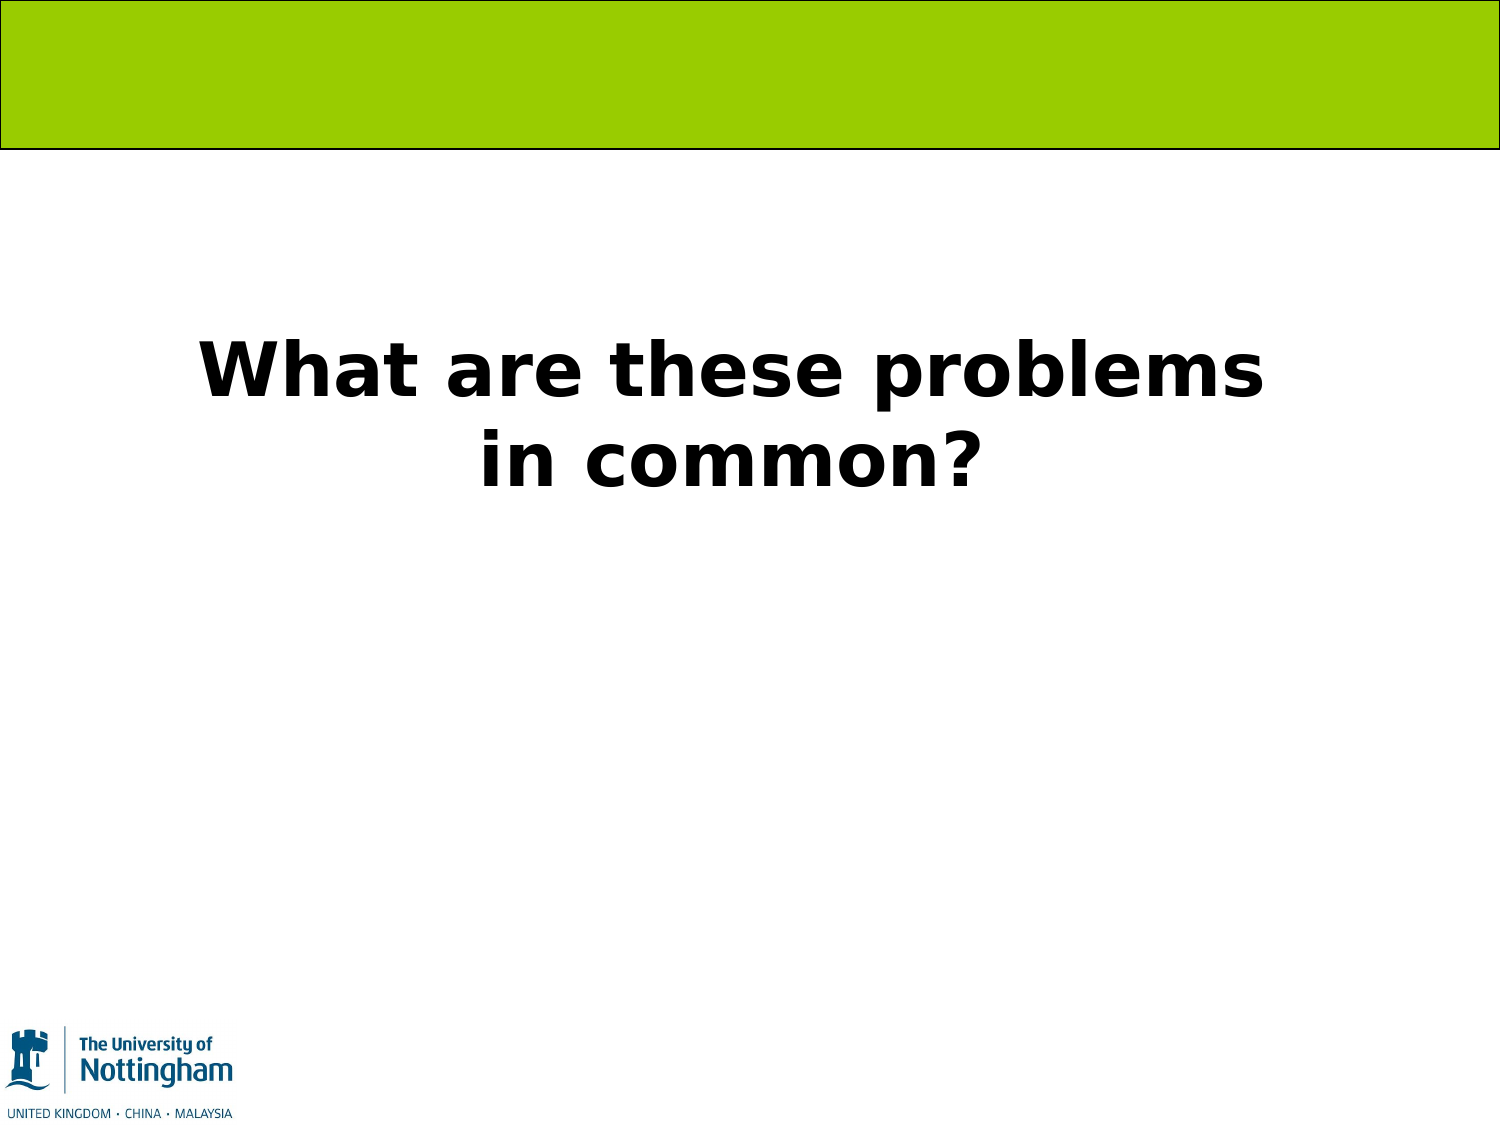

#
What are these problems in common?